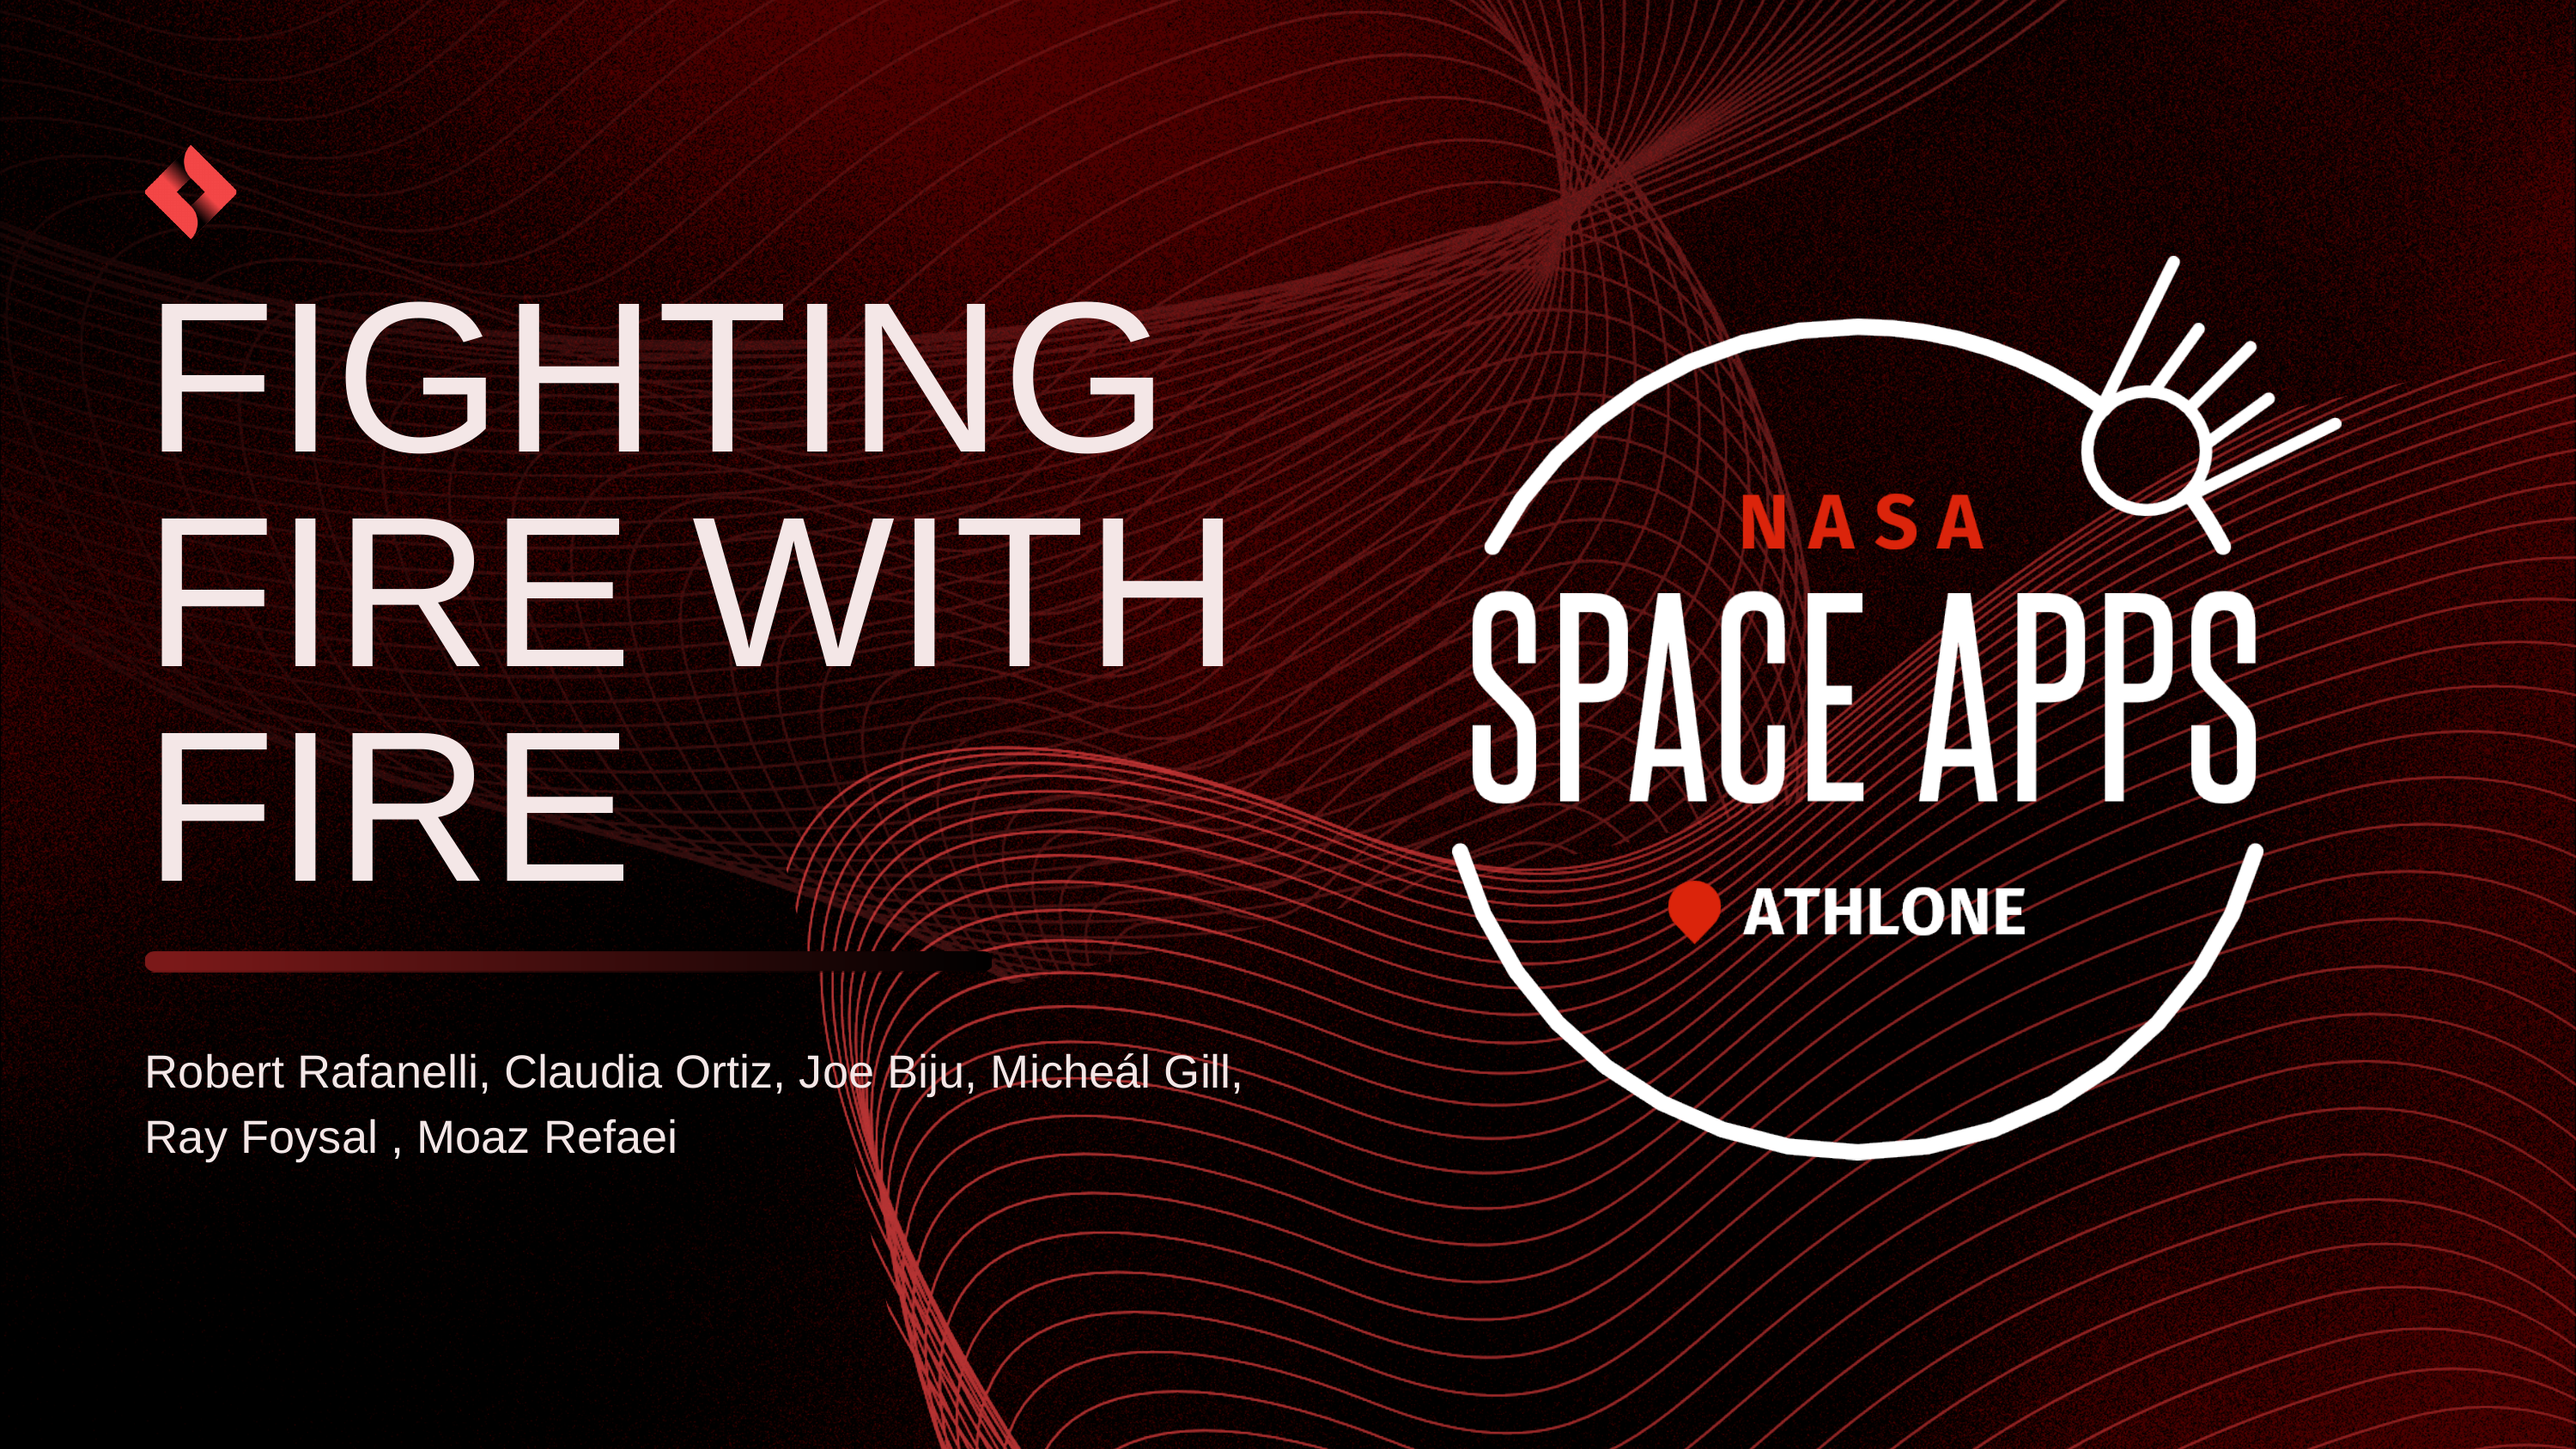

FIGHTING FIRE WITH FIRE

Robert Rafanelli, Claudia Ortiz, Joe Biju, Micheál Gill, Ray Foysal , Moaz Refaei